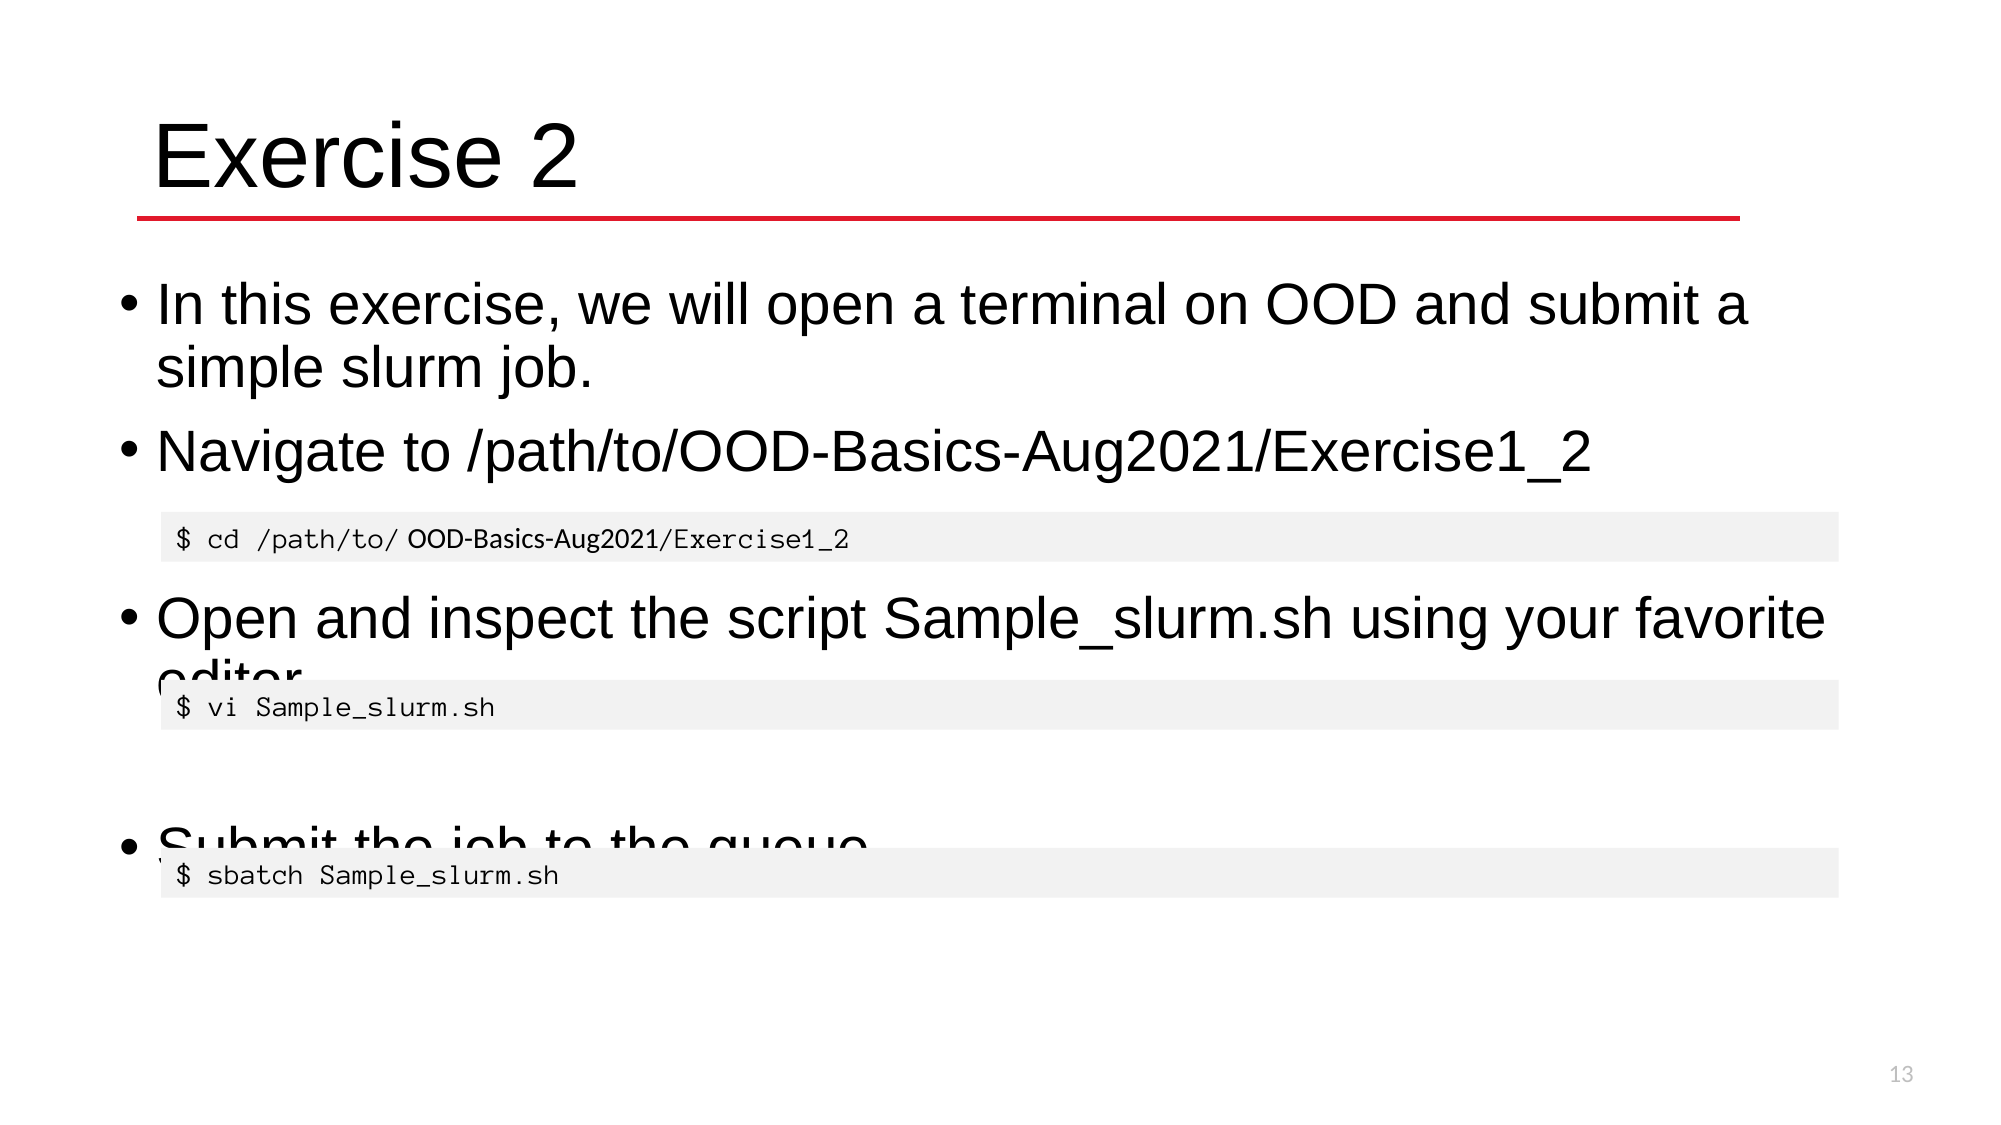

# Exercise 2
In this exercise, we will open a terminal on OOD and submit a simple slurm job.
Navigate to /path/to/OOD-Basics-Aug2021/Exercise1_2

Open and inspect the script Sample_slurm.sh using your favorite editor

Submit the job to the queue

$ cd /path/to/ OOD-Basics-Aug2021/Exercise1_2
$ vi Sample_slurm.sh
$ sbatch Sample_slurm.sh
13